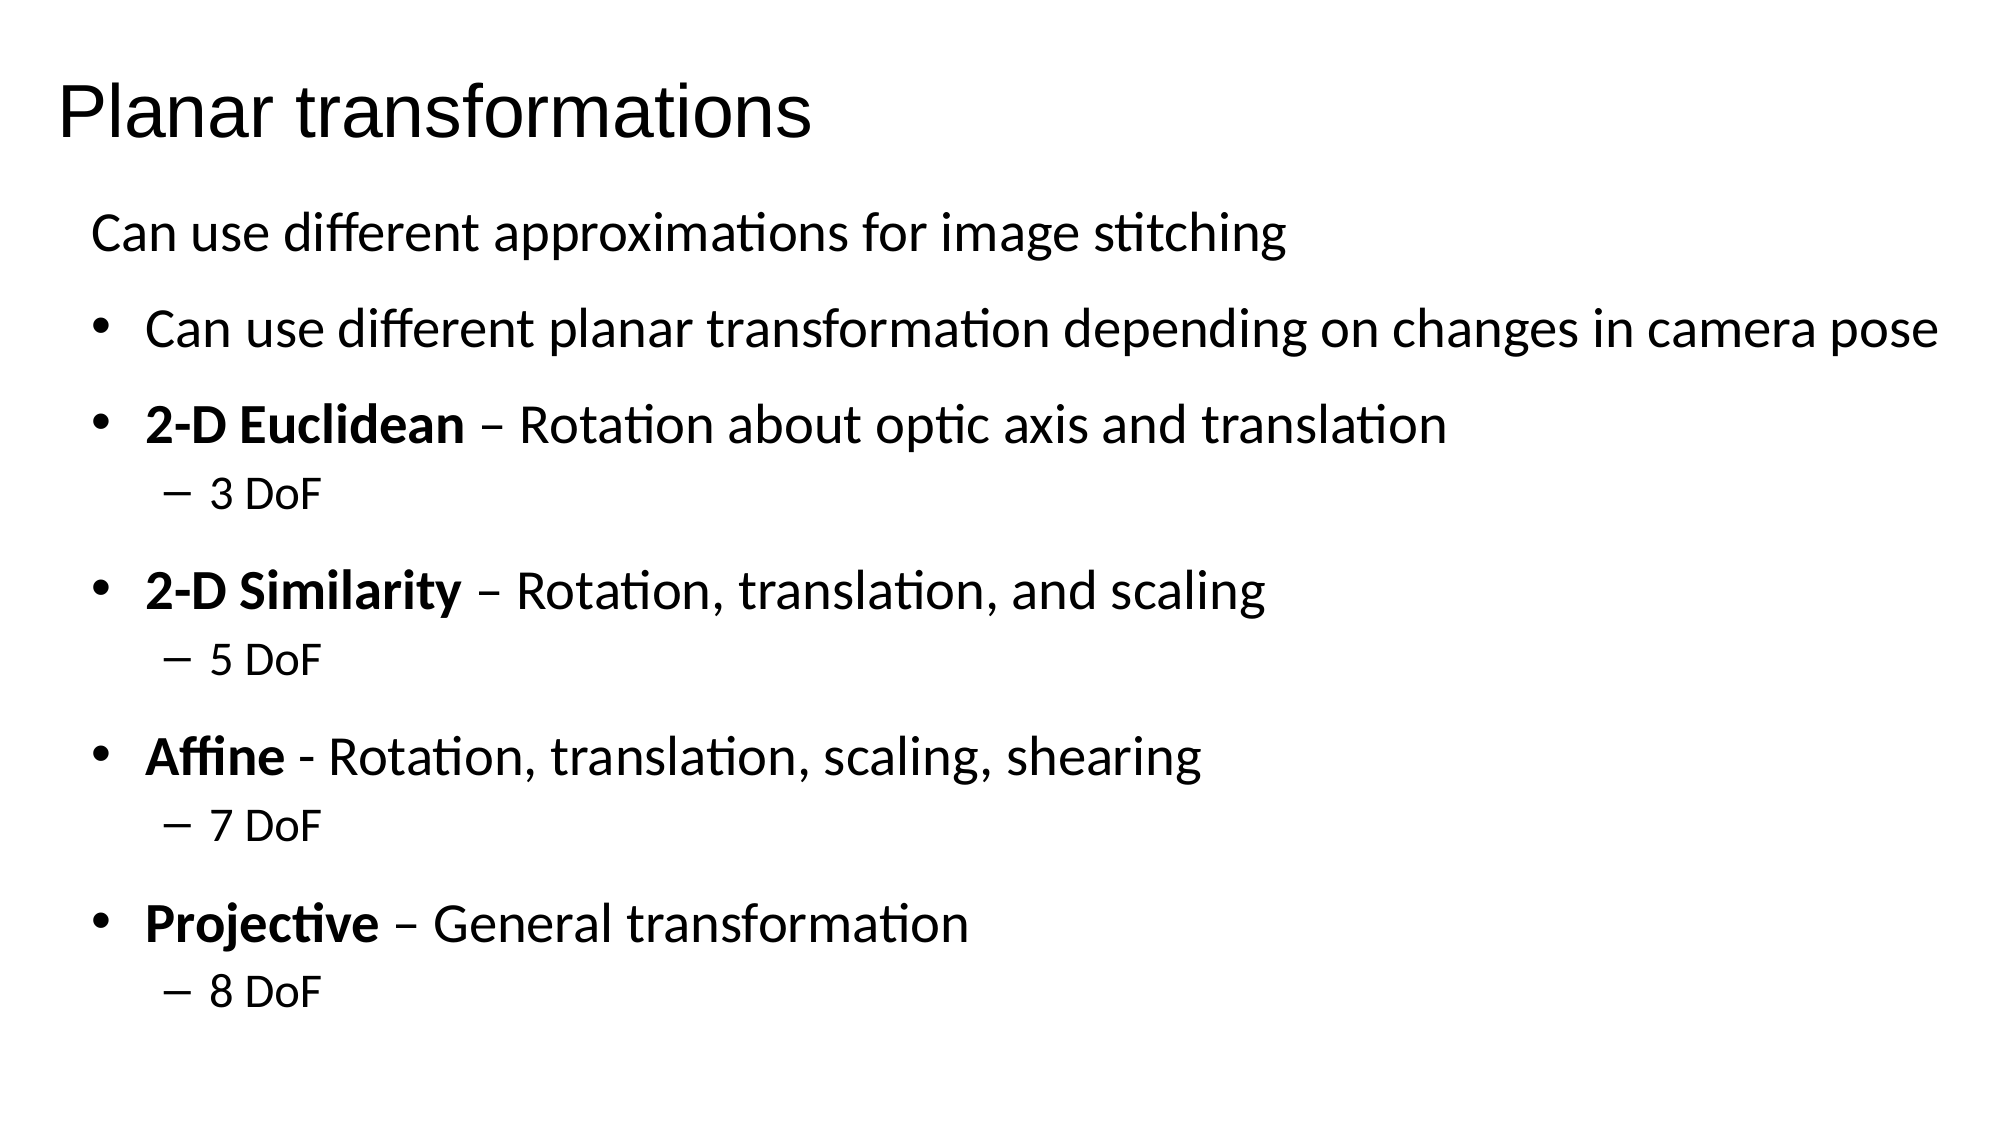

# Planar transformations
Can use different approximations for image stitching
Can use different planar transformation depending on changes in camera pose
2-D Euclidean – Rotation about optic axis and translation
3 DoF
2-D Similarity – Rotation, translation, and scaling
5 DoF
Affine - Rotation, translation, scaling, shearing
7 DoF
Projective – General transformation
8 DoF